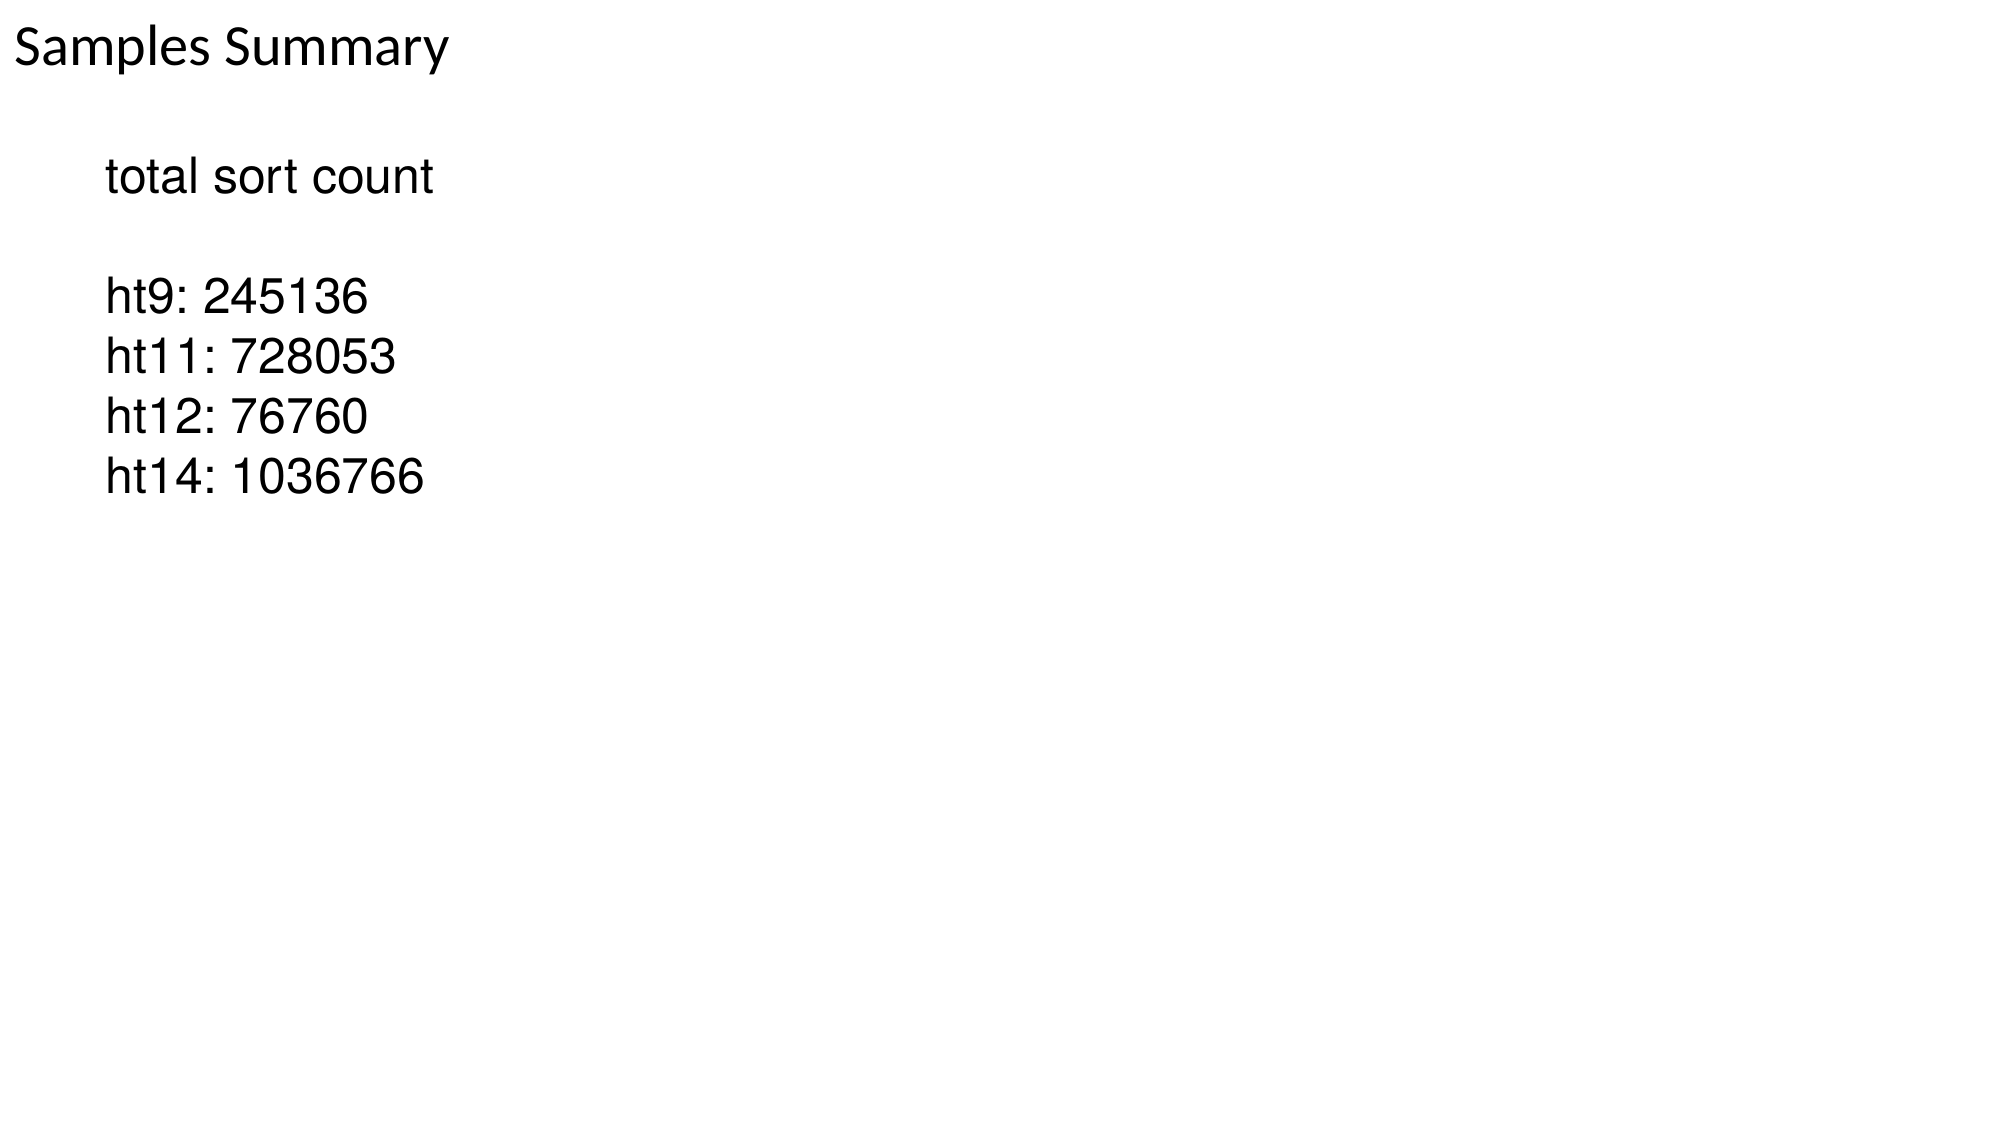

Samples Summary
total sort count
ht9: 245136
ht11: 728053
ht12: 76760
ht14: 1036766